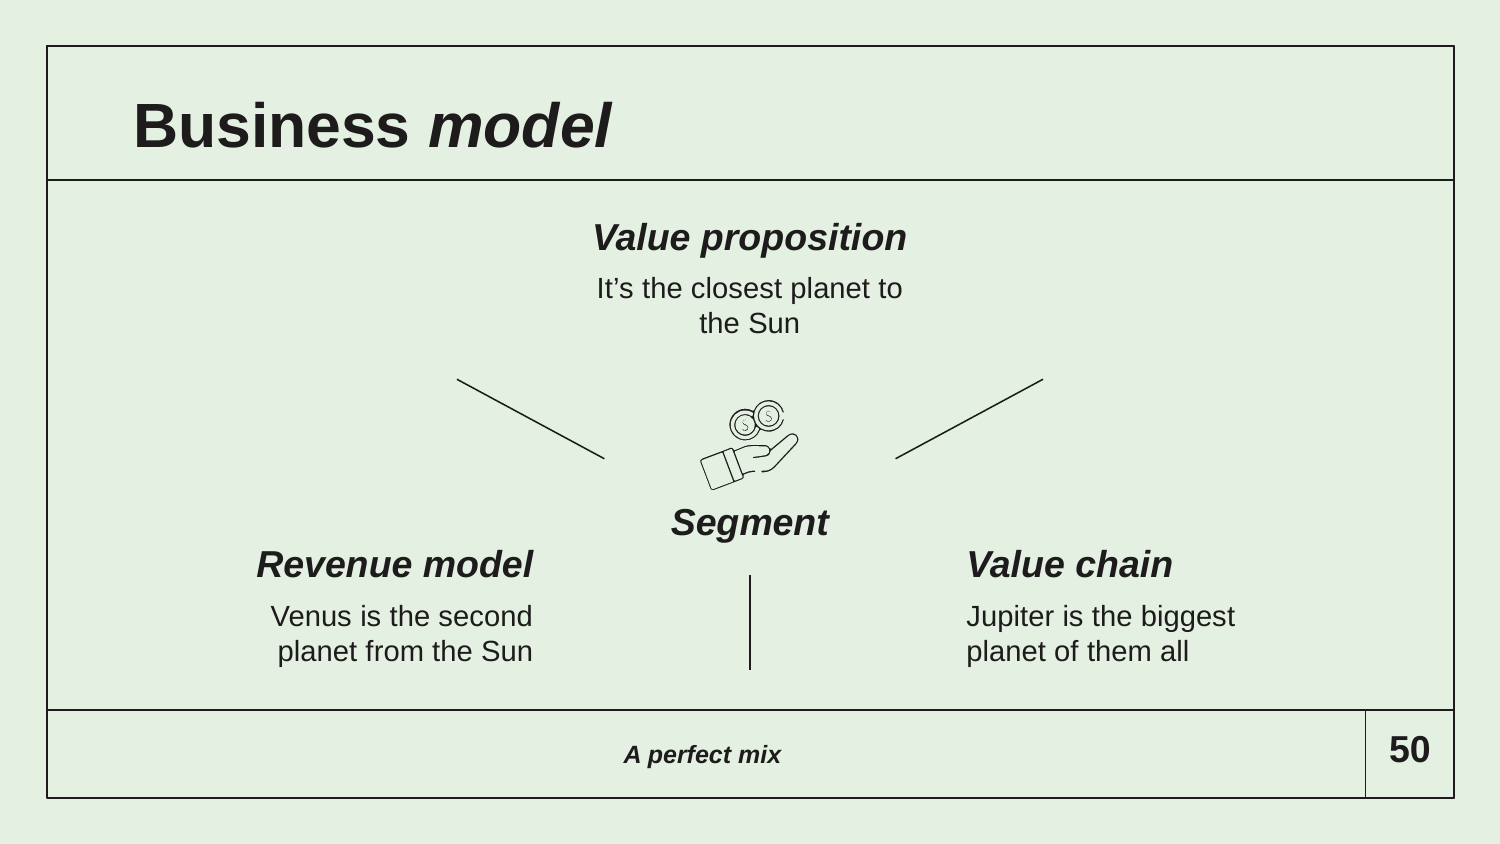

# Business model
Value proposition
It’s the closest planet to the Sun

Segment
Revenue model
Value chain
Venus is the second planet from the Sun
Jupiter is the biggest planet of them all
A perfect mix
50